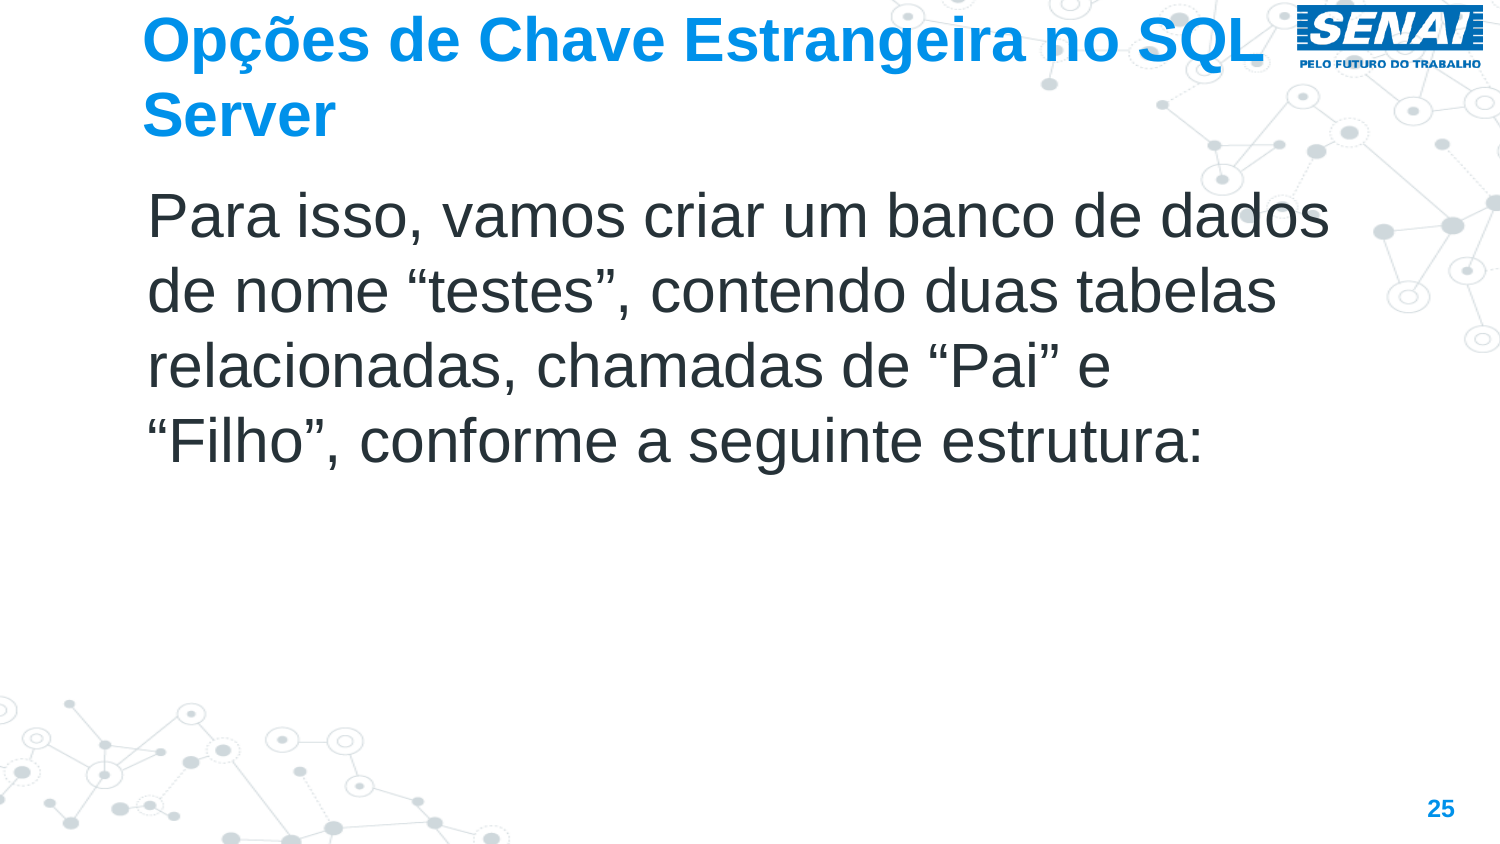

# Opções de Chave Estrangeira no SQL Server
Para isso, vamos criar um banco de dados de nome “testes”, contendo duas tabelas relacionadas, chamadas de “Pai” e “Filho”, conforme a seguinte estrutura:
25